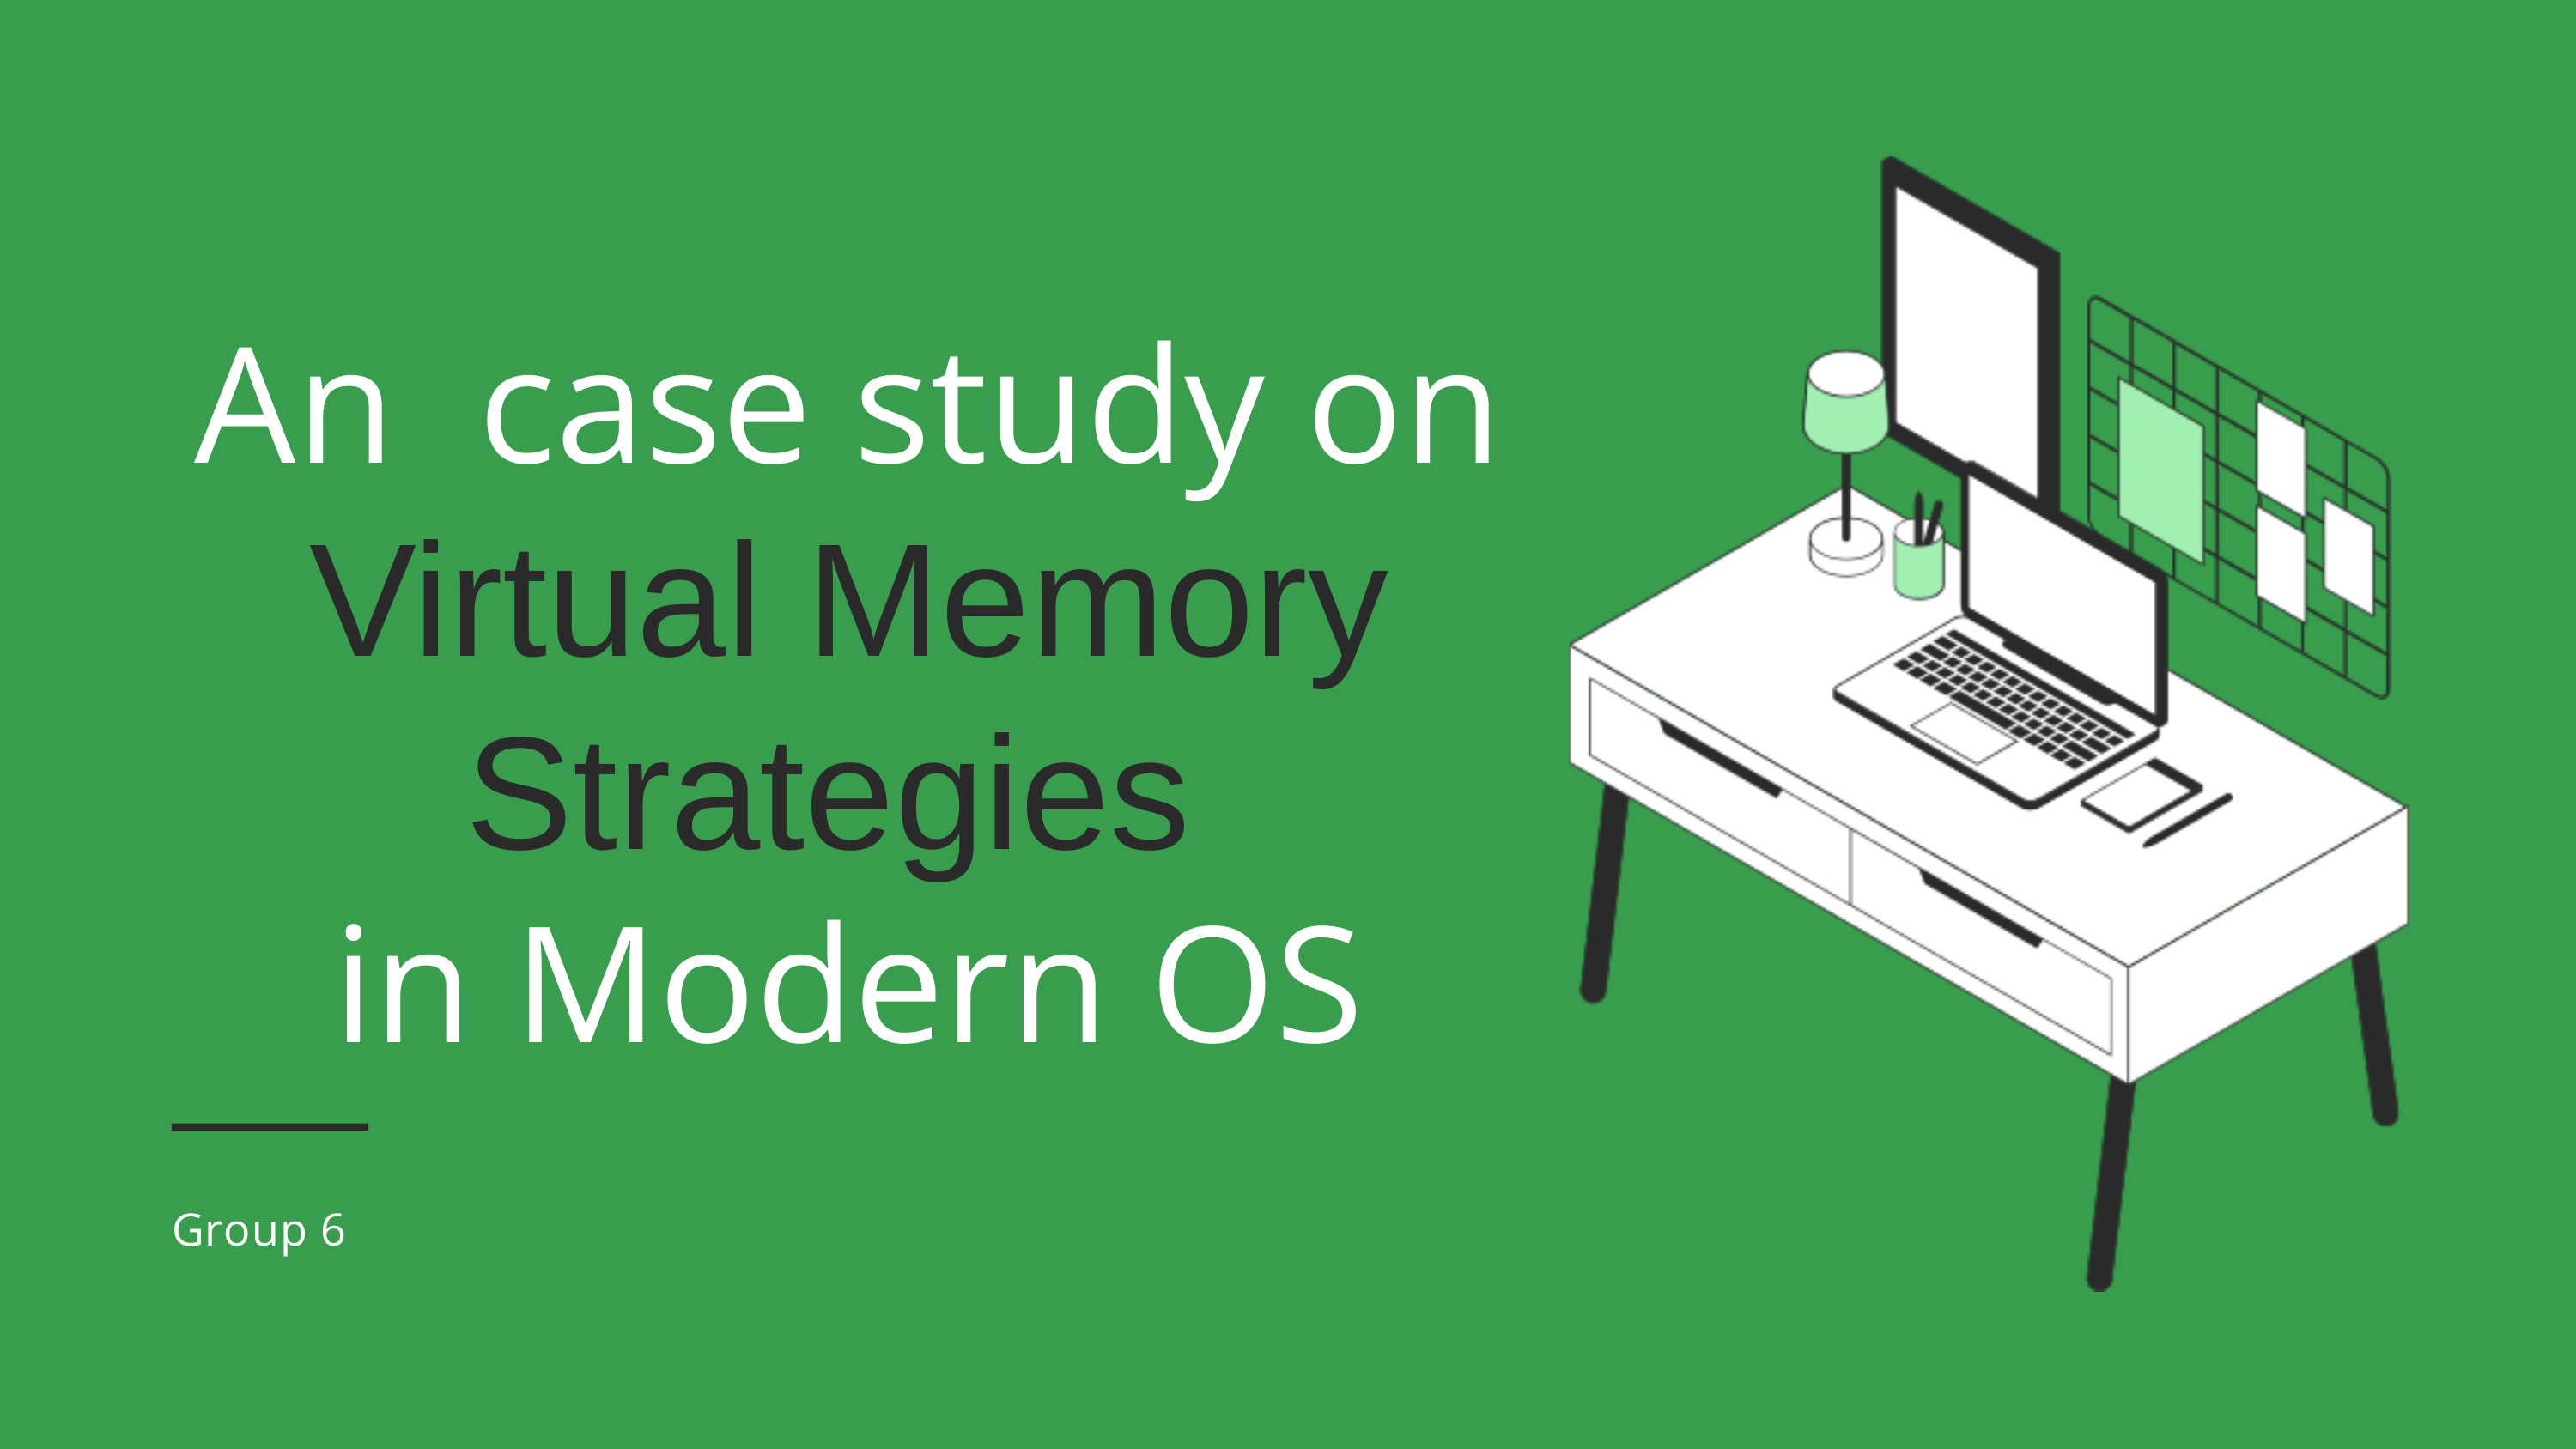

An  case study on Virtual Memory Strategies
in Modern OS

Group 6